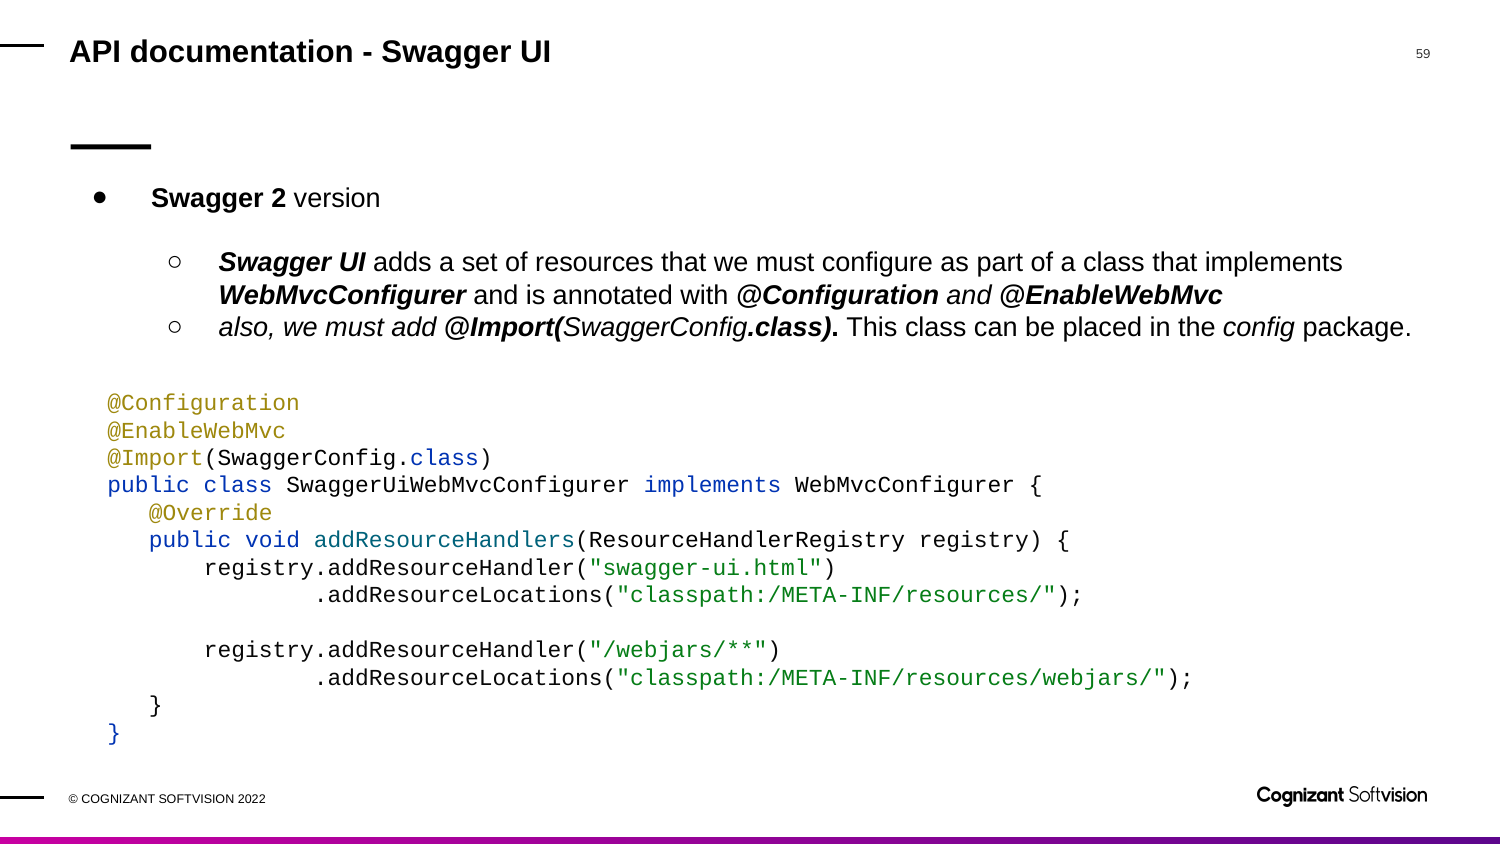

# API documentation - Swagger UI

 Swagger 2 version

Swagger UI adds a set of resources that we must configure as part of a class that implements WebMvcConfigurer and is annotated with @Configuration and @EnableWebMvc
also, we must add @Import(SwaggerConfig.class). This class can be placed in the config package.
@Configuration
@EnableWebMvc
@Import(SwaggerConfig.class)
public class SwaggerUiWebMvcConfigurer implements WebMvcConfigurer {
   @Override
   public void addResourceHandlers(ResourceHandlerRegistry registry) {
       registry.addResourceHandler("swagger-ui.html")
               .addResourceLocations("classpath:/META-INF/resources/");

       registry.addResourceHandler("/webjars/**")
               .addResourceLocations("classpath:/META-INF/resources/webjars/");
   }
}